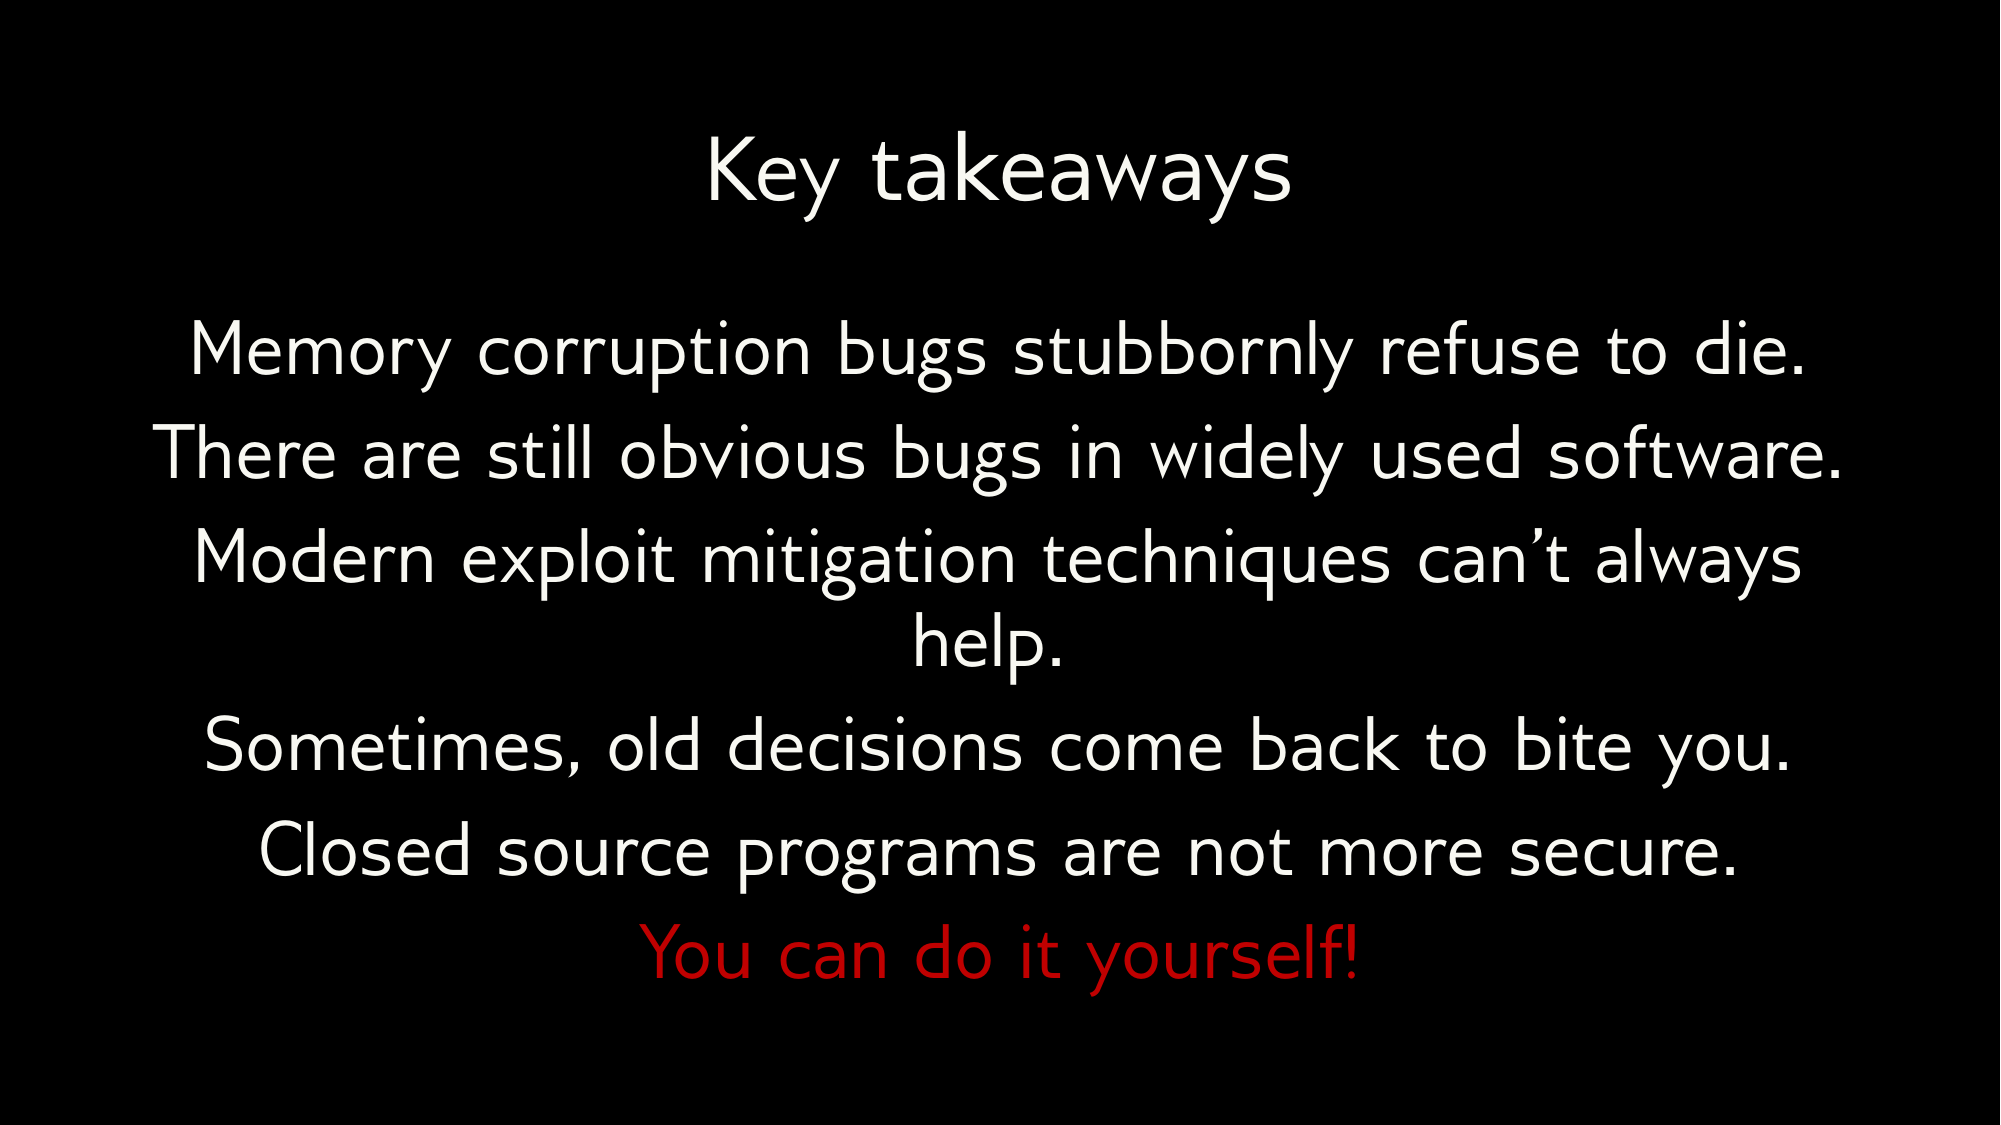

# Key takeaways
Memory corruption bugs stubbornly refuse to die.
There are still obvious bugs in widely used software.
Modern exploit mitigation techniques can’t always help.
Sometimes, old decisions come back to bite you.
Closed source programs are not more secure.
You can do it yourself!